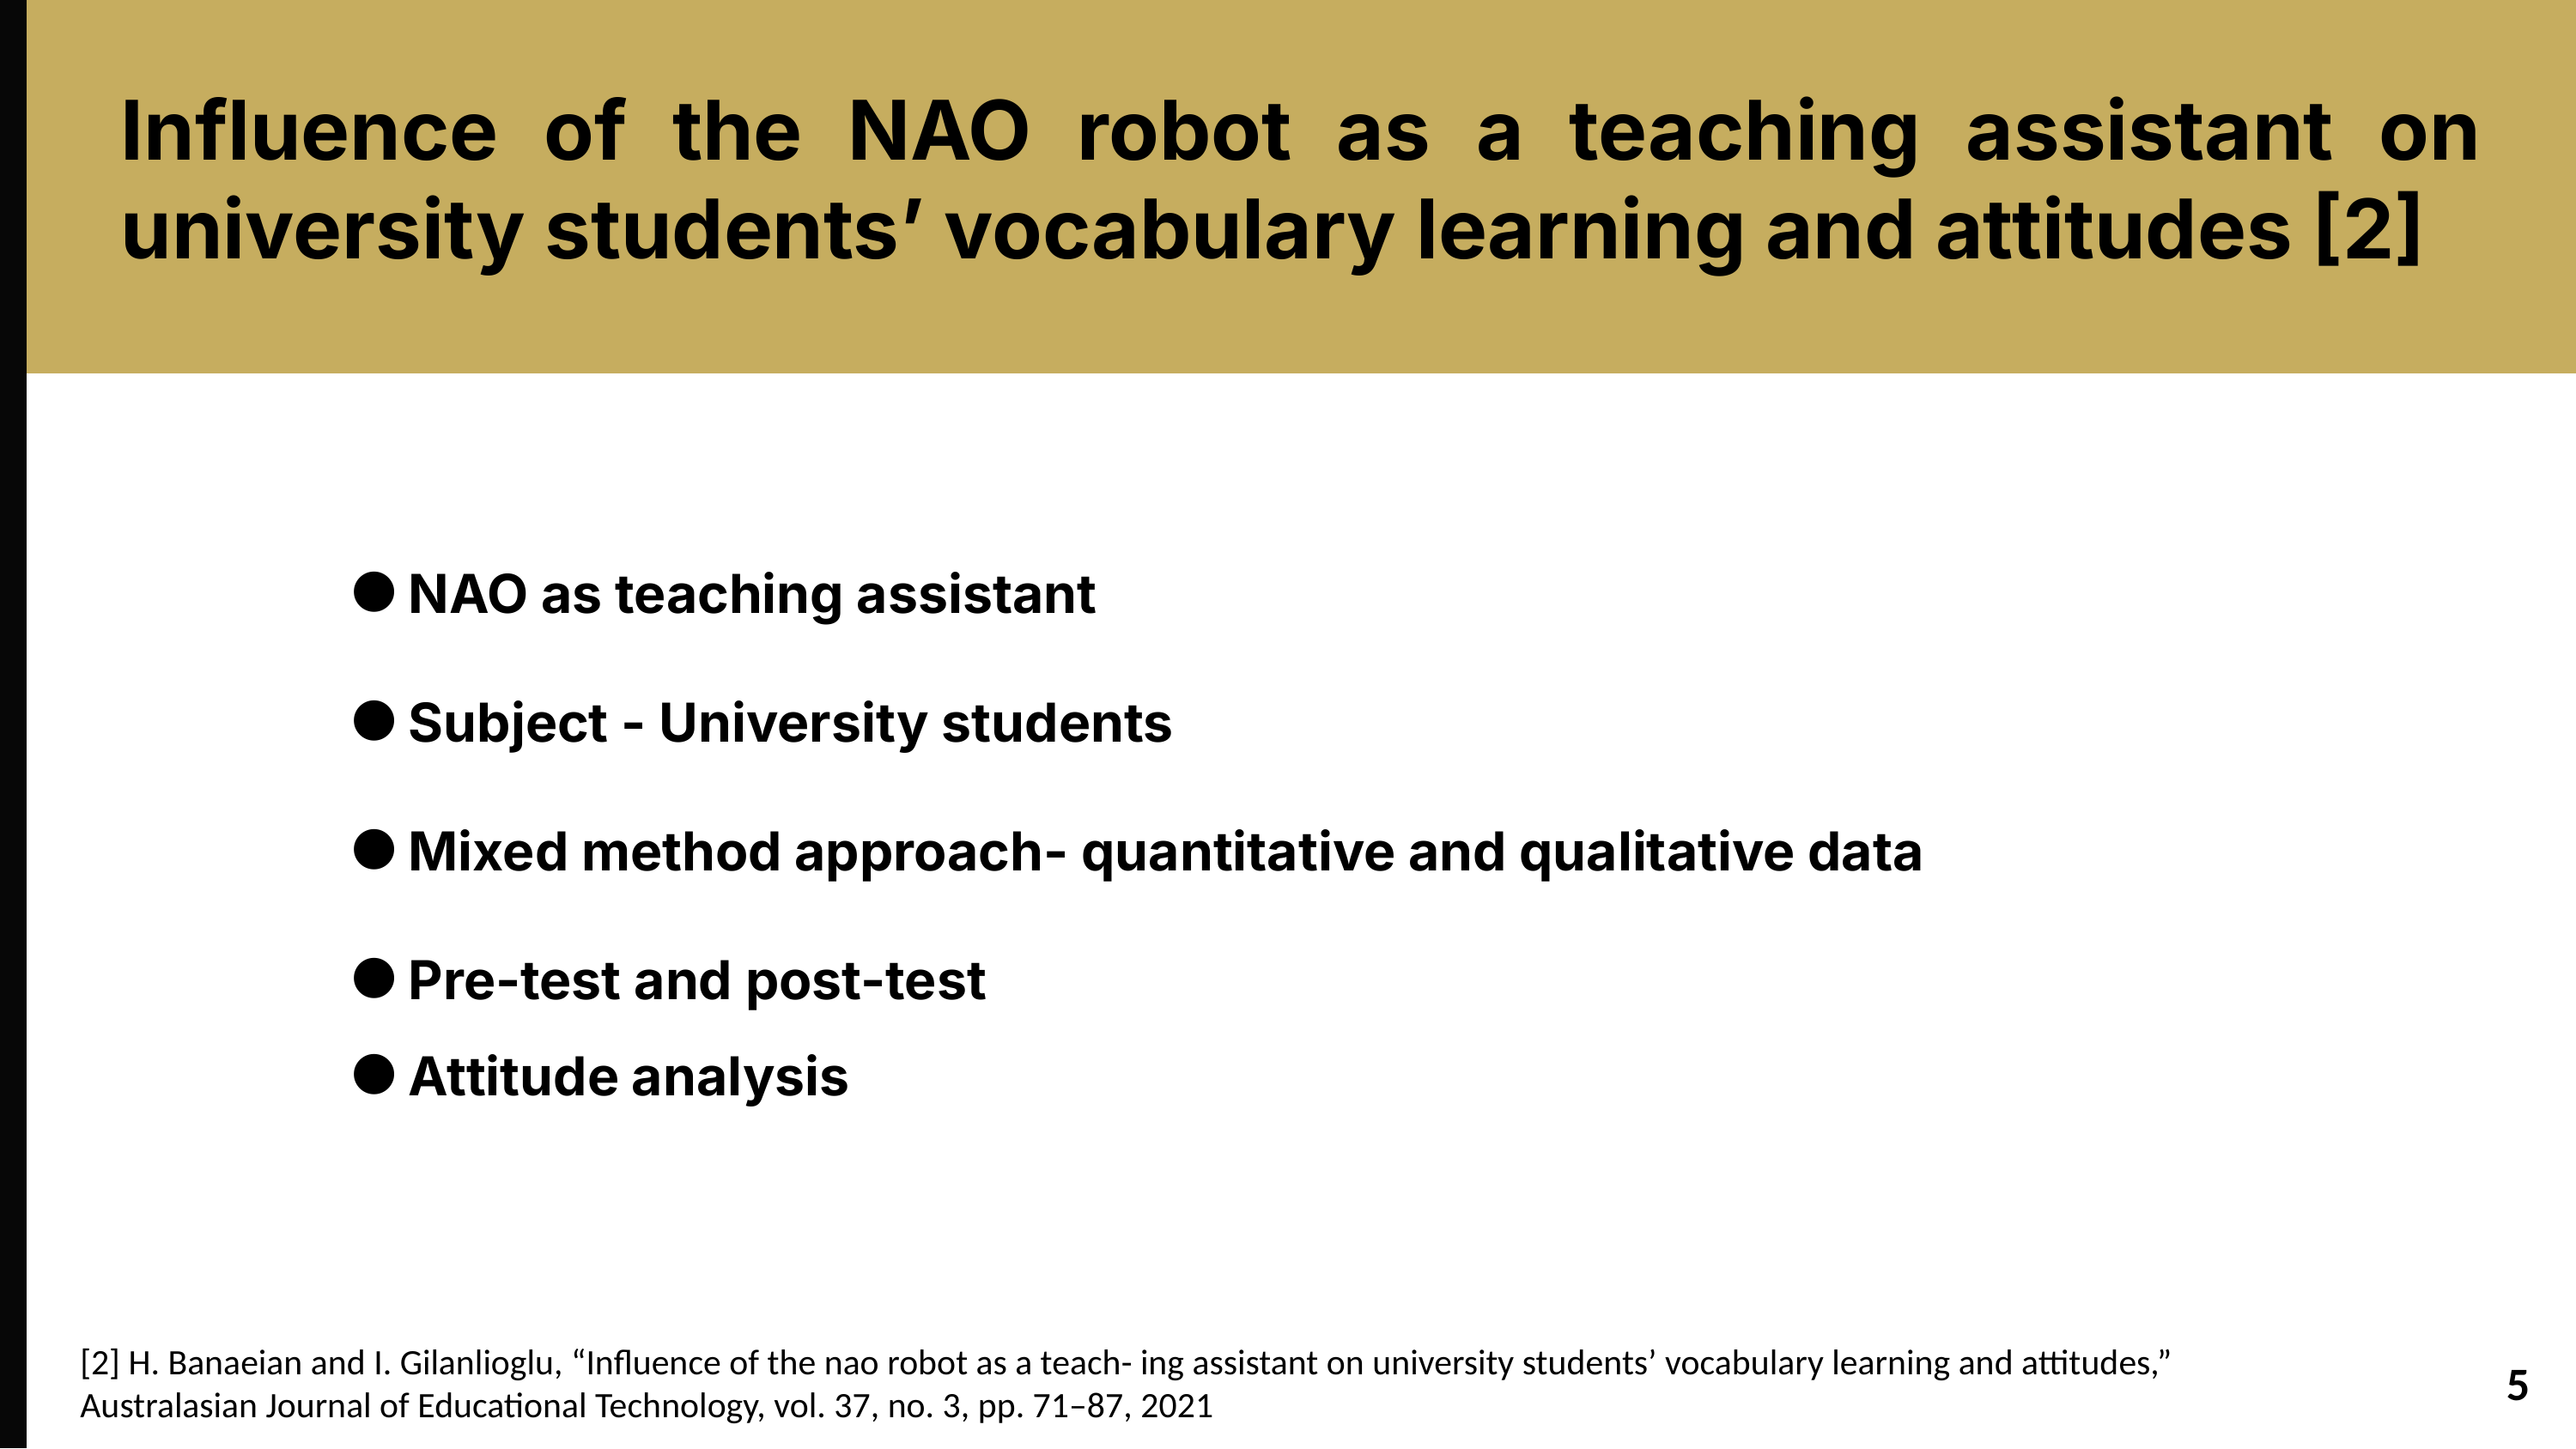

Influence of the NAO robot as a teaching assistant on university students’ vocabulary learning and attitudes [2]
NAO as teaching assistant
Subject - University students
Mixed method approach- quantitative and qualitative data
Pre-test and post-test
Attitude analysis

[2] H. Banaeian and I. Gilanlioglu, “Influence of the nao robot as a teach- ing assistant on university students’ vocabulary learning and attitudes,” Australasian Journal of Educational Technology, vol. 37, no. 3, pp. 71–87, 2021
5